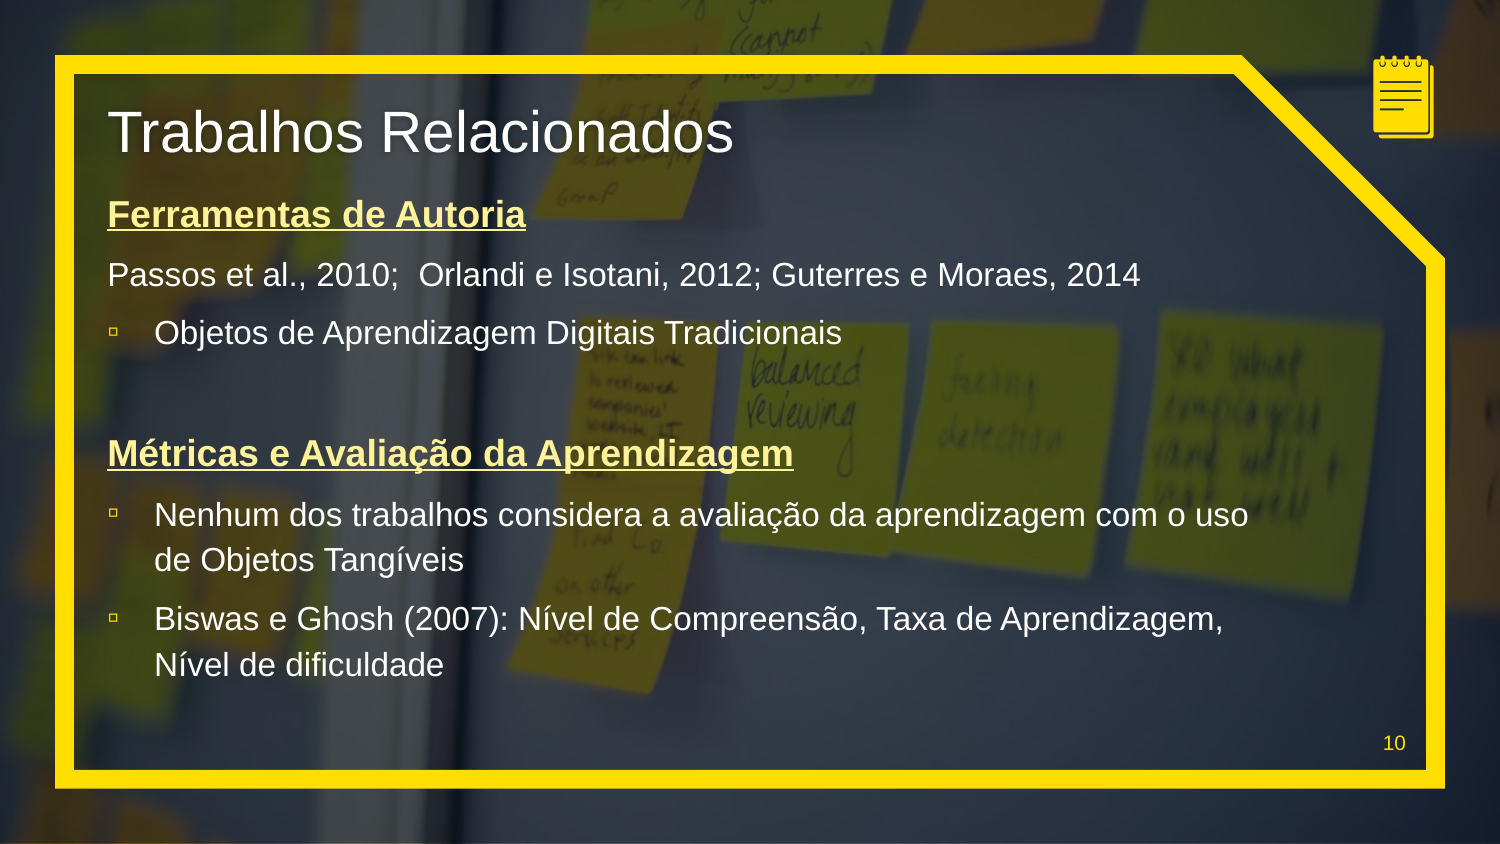

# Trabalhos Relacionados
Ferramentas de Autoria
Passos et al., 2010;  Orlandi e Isotani, 2012; Guterres e Moraes, 2014
Objetos de Aprendizagem Digitais Tradicionais

Métricas e Avaliação da Aprendizagem
Nenhum dos trabalhos considera a avaliação da aprendizagem com o uso de Objetos Tangíveis
Biswas e Ghosh (2007): Nível de Compreensão, Taxa de Aprendizagem, Nível de dificuldade
10